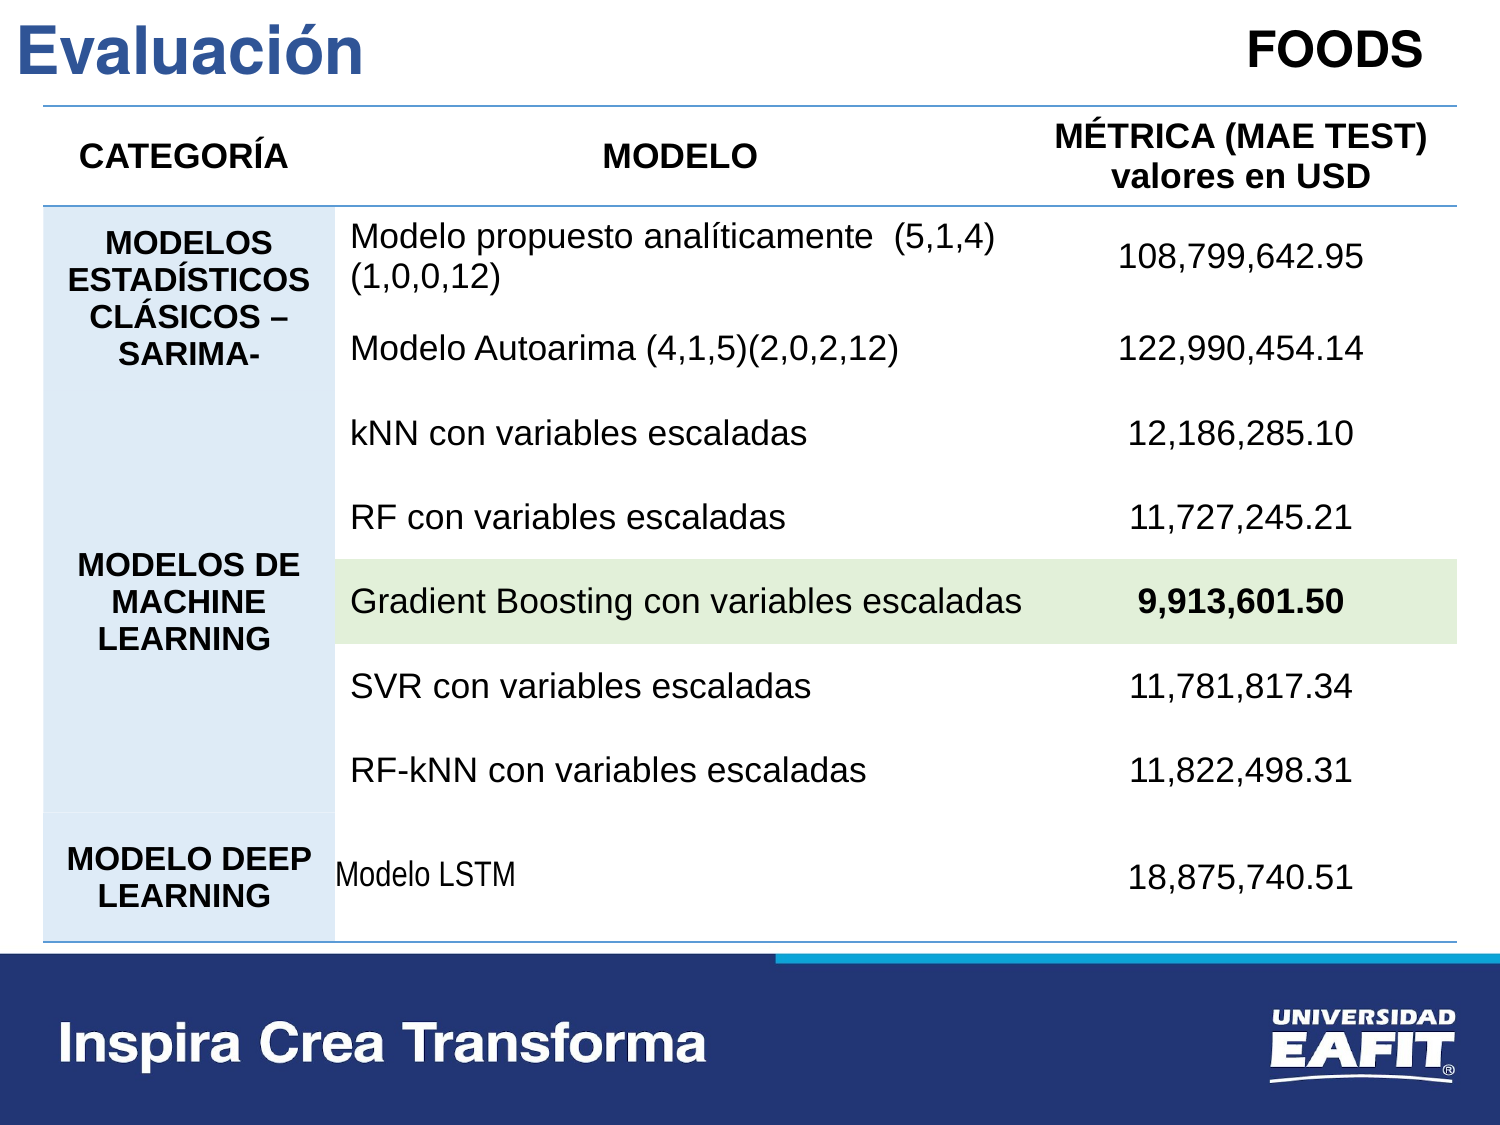

Evaluación
FOODS
| CATEGORÍA | MODELO | MÉTRICA (MAE TEST) valores en USD |
| --- | --- | --- |
| MODELOS ESTADÍSTICOS CLÁSICOS – SARIMA- | Modelo propuesto analíticamente  (5,1,4)(1,0,0,12) | 108,799,642.95 |
|  | Modelo Autoarima (4,1,5)(2,0,2,12) | 122,990,454.14 |
| MODELOS DE MACHINE LEARNING | kNN con variables escaladas | 12,186,285.10 |
|  | RF con variables escaladas | 11,727,245.21 |
|  | Gradient Boosting con variables escaladas | 9,913,601.50 |
|  | SVR con variables escaladas | 11,781,817.34 |
|  | RF-kNN con variables escaladas | 11,822,498.31 |
| MODELO DEEP LEARNING | Modelo LSTM | 18,875,740.51 |